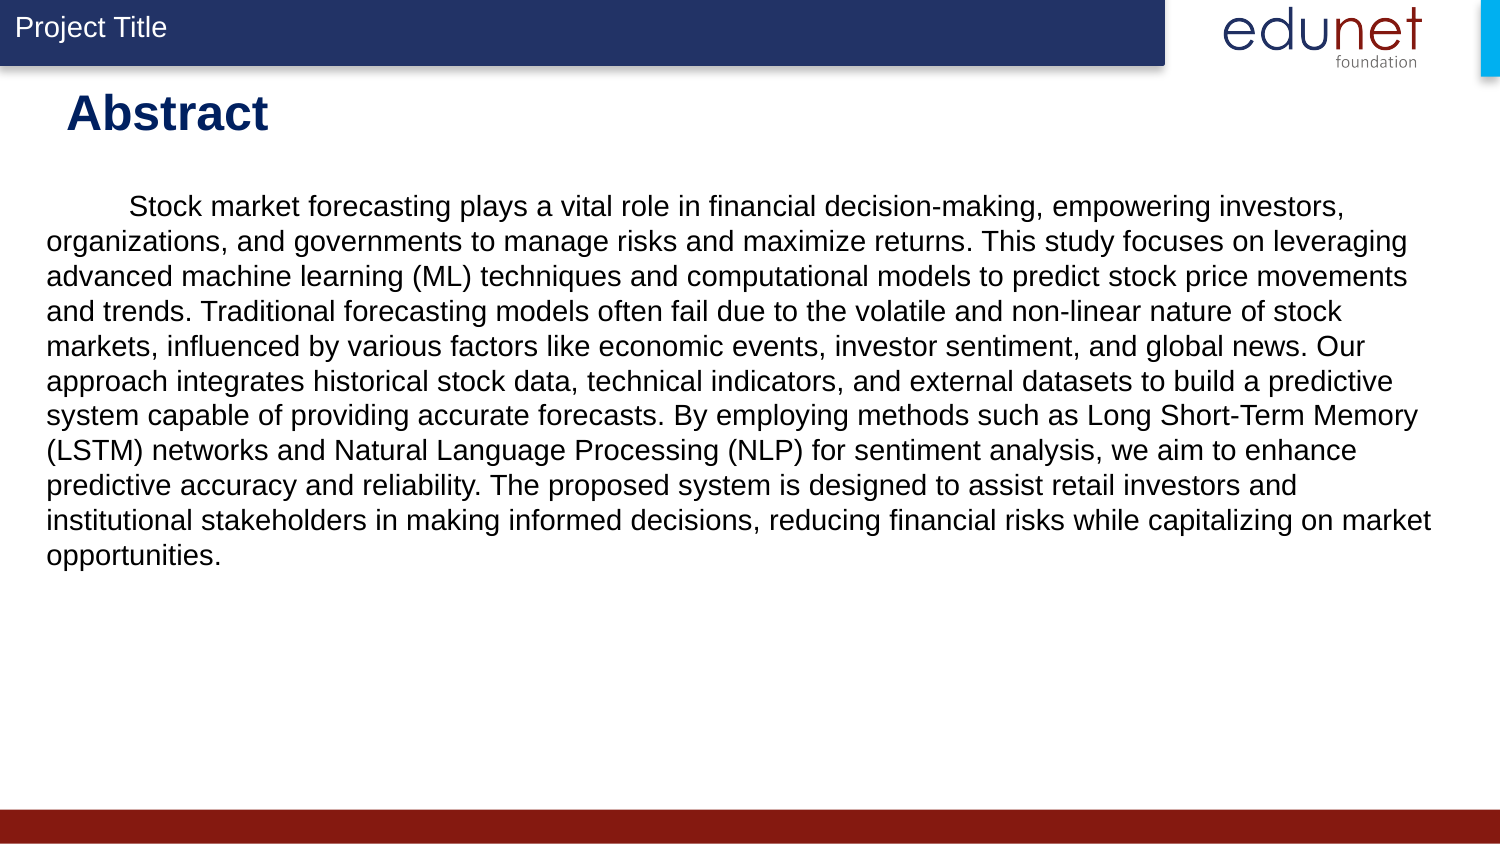

# Abstract

          Stock market forecasting plays a vital role in financial decision-making, empowering investors, organizations, and governments to manage risks and maximize returns. This study focuses on leveraging advanced machine learning (ML) techniques and computational models to predict stock price movements and trends. Traditional forecasting models often fail due to the volatile and non-linear nature of stock markets, influenced by various factors like economic events, investor sentiment, and global news. Our approach integrates historical stock data, technical indicators, and external datasets to build a predictive system capable of providing accurate forecasts. By employing methods such as Long Short-Term Memory (LSTM) networks and Natural Language Processing (NLP) for sentiment analysis, we aim to enhance predictive accuracy and reliability. The proposed system is designed to assist retail investors and institutional stakeholders in making informed decisions, reducing financial risks while capitalizing on market opportunities.